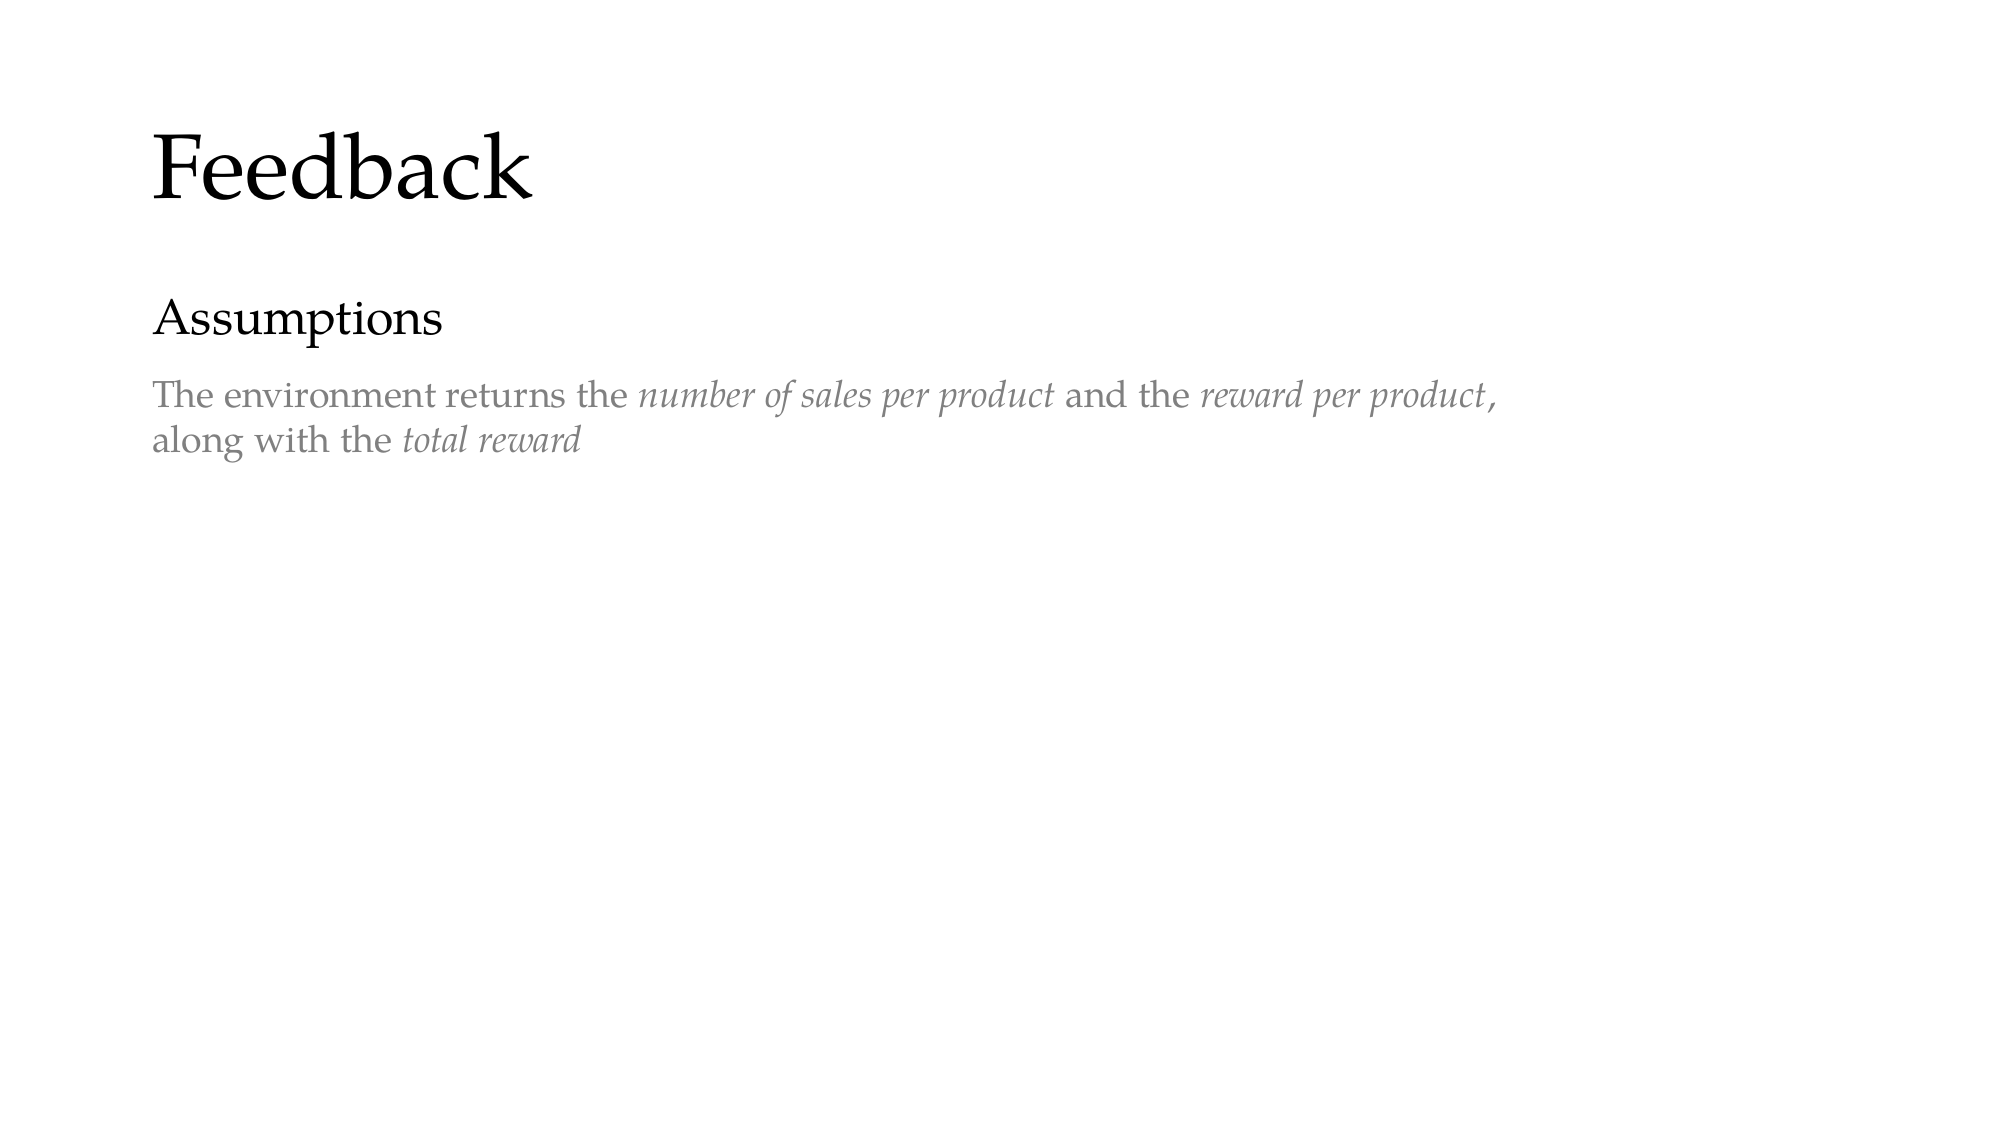

# Feedback
Assumptions
The environment returns the number of sales per product and the reward per product, along with the total reward